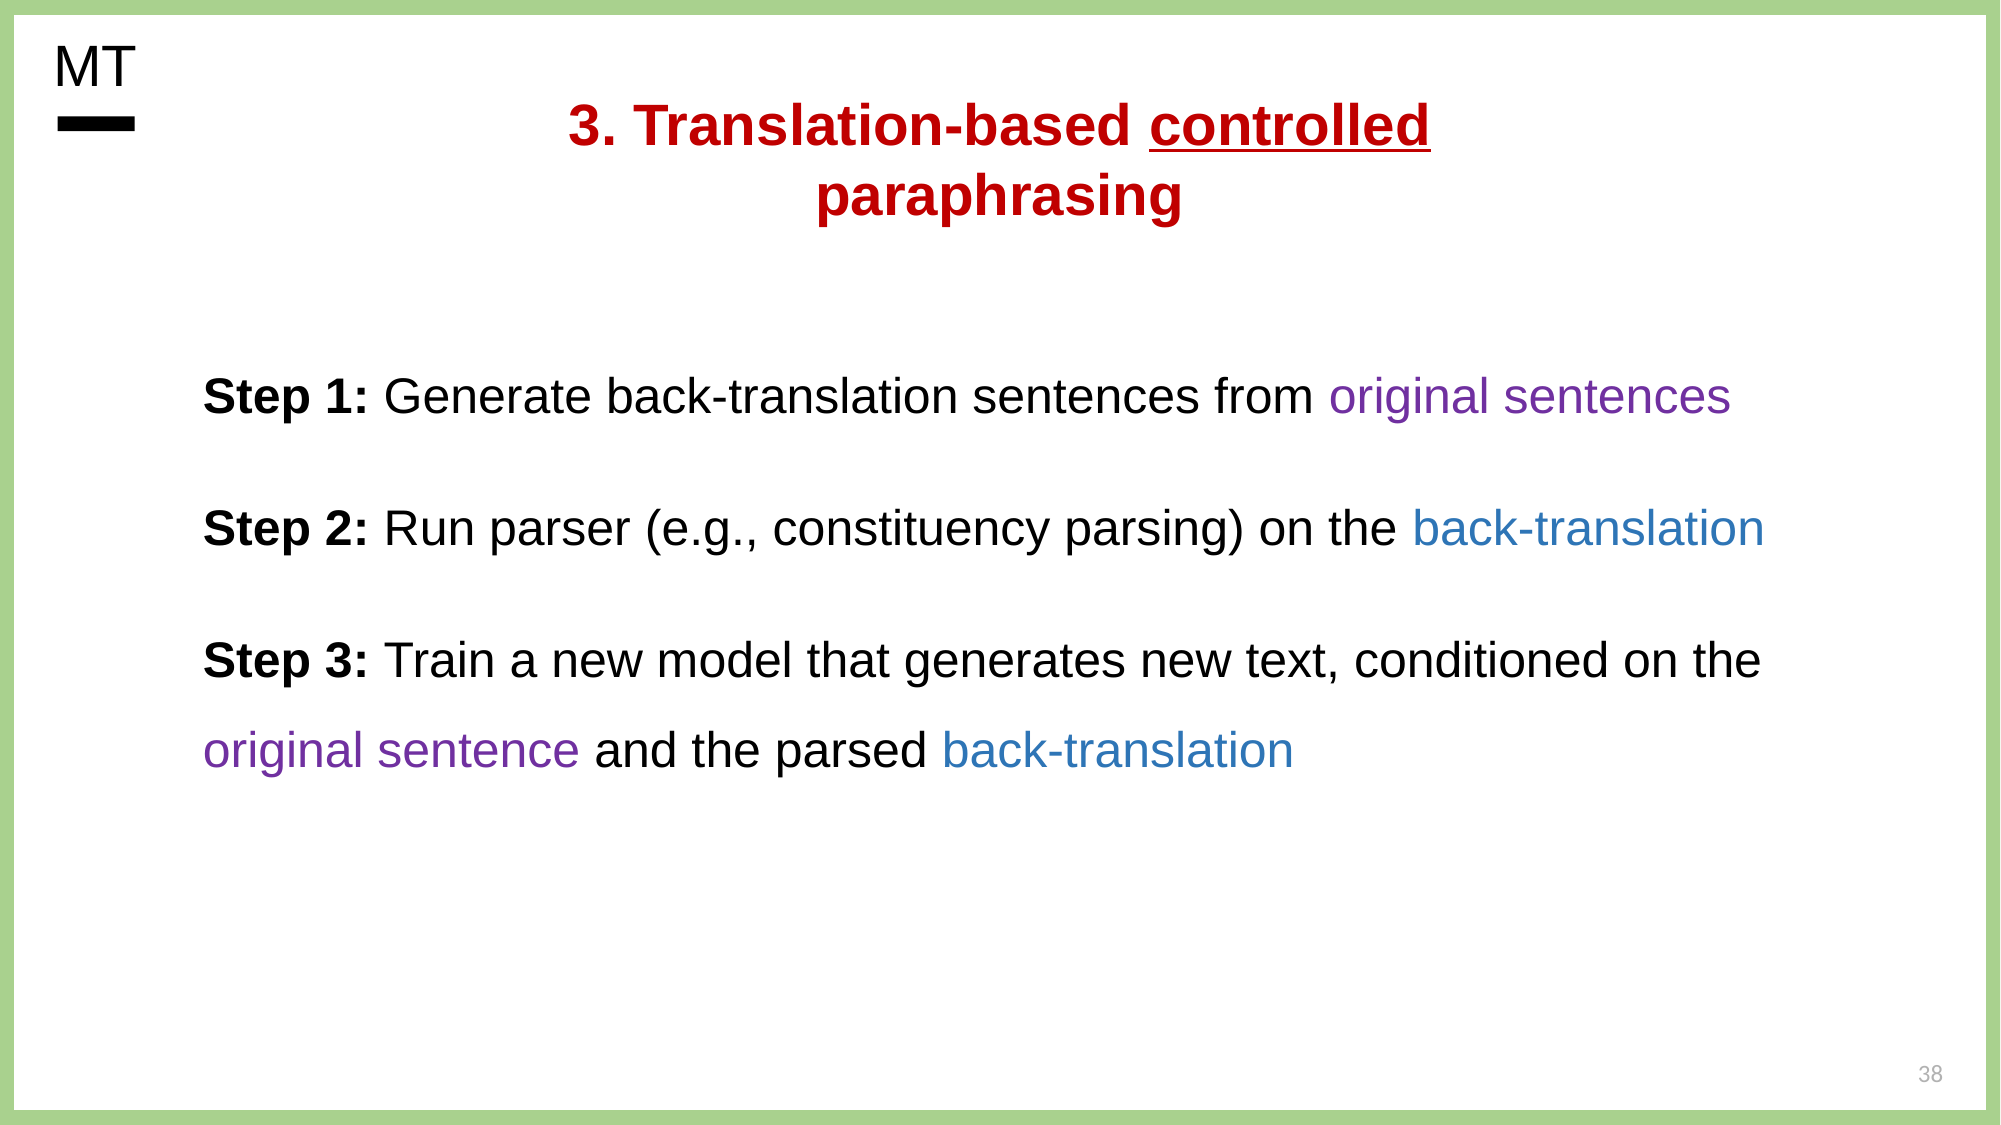

MT
3. Translation-based controlled paraphrasing

Step 1: Generate back-translation sentences from original sentences
Step 2: Run parser (e.g., constituency parsing) on the back-translation
Step 3: Train a new model that generates new text, conditioned on the original sentence and the parsed back-translation
38